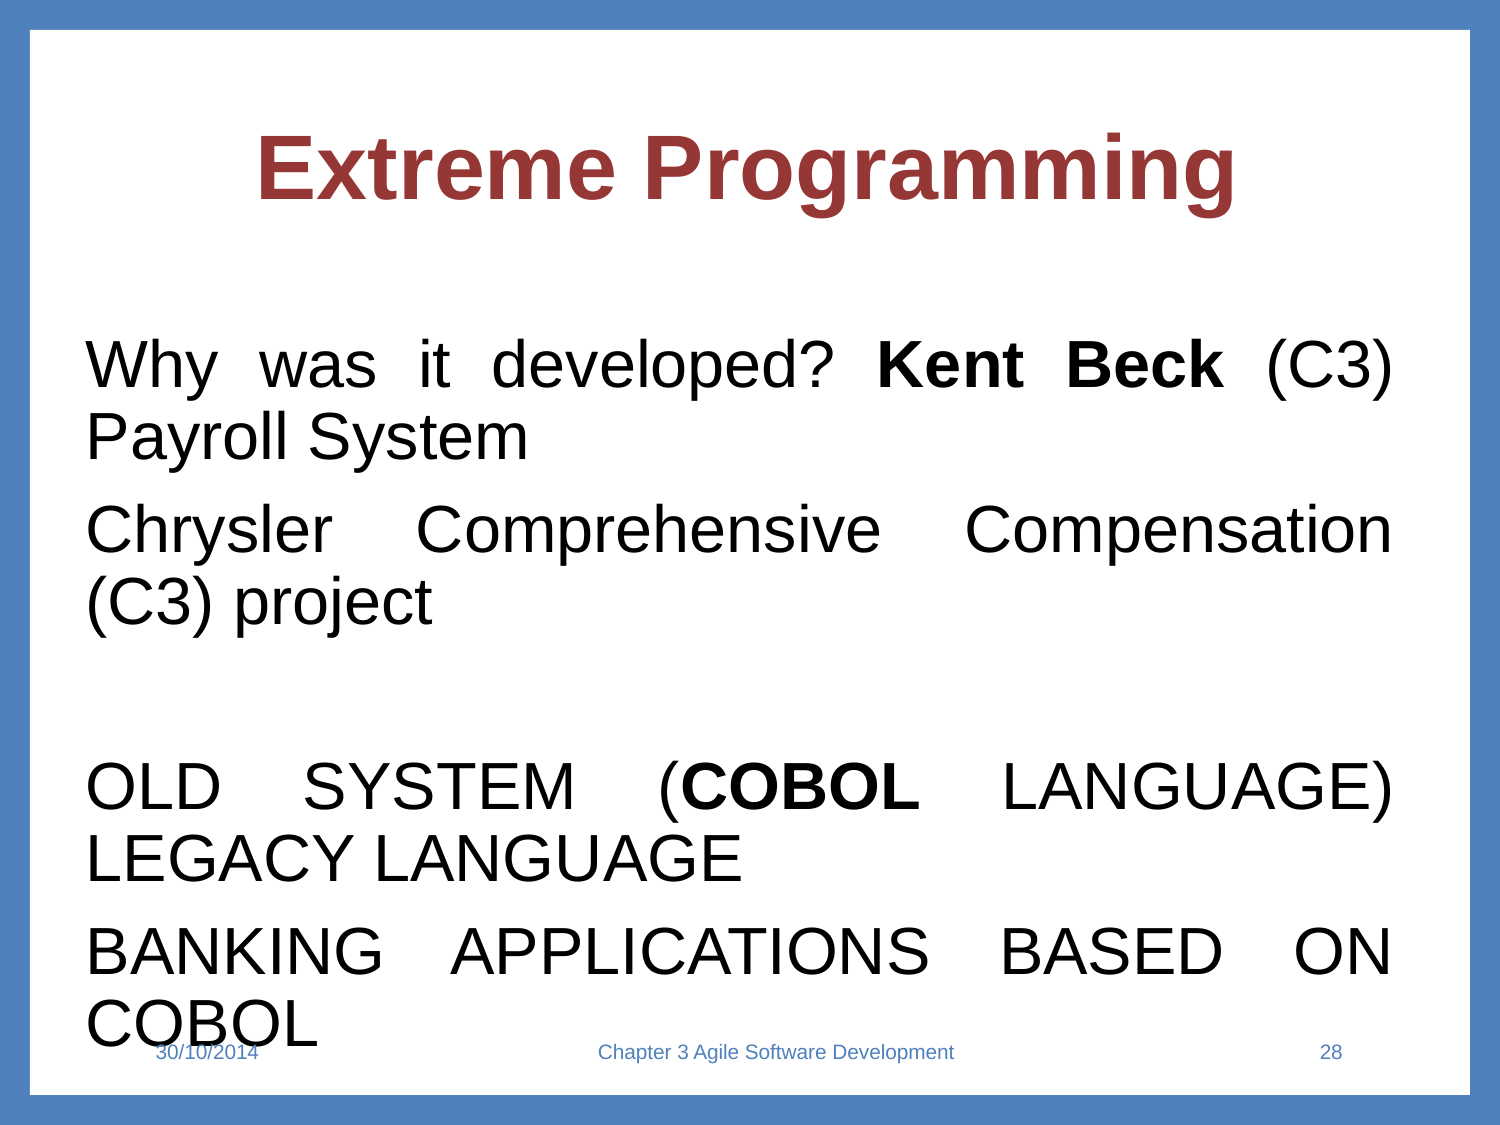

# Extreme Programming
Why was it developed? Kent Beck (C3) Payroll System
Chrysler Comprehensive Compensation (C3) project

OLD SYSTEM (COBOL LANGUAGE) LEGACY LANGUAGE
BANKING APPLICATIONS BASED ON COBOL
30/10/2014
Chapter 3 Agile Software Development
28